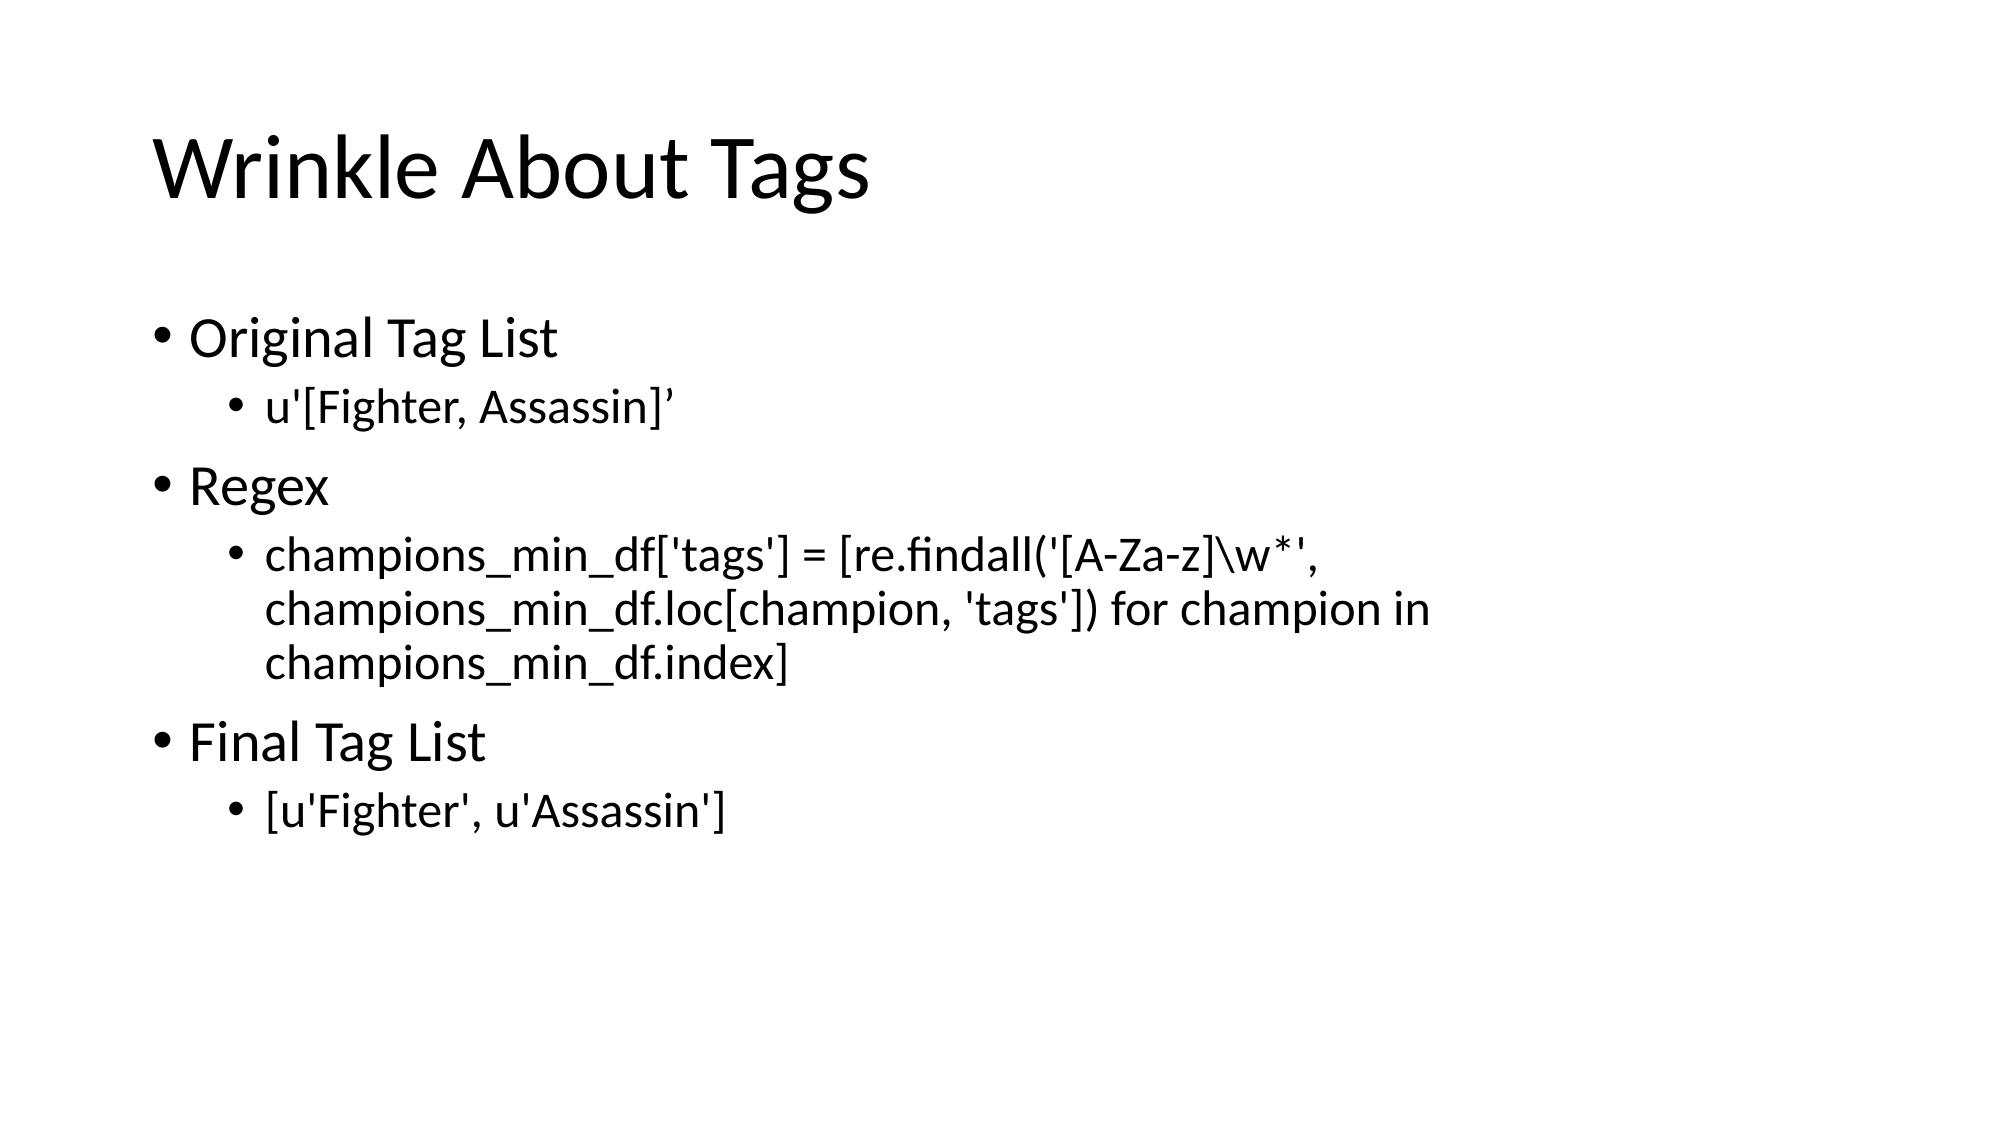

# Wrinkle About Tags
Original Tag List
u'[Fighter, Assassin]’
Regex
champions_min_df['tags'] = [re.findall('[A-Za-z]\w*', champions_min_df.loc[champion, 'tags']) for champion in champions_min_df.index]
Final Tag List
[u'Fighter', u'Assassin']